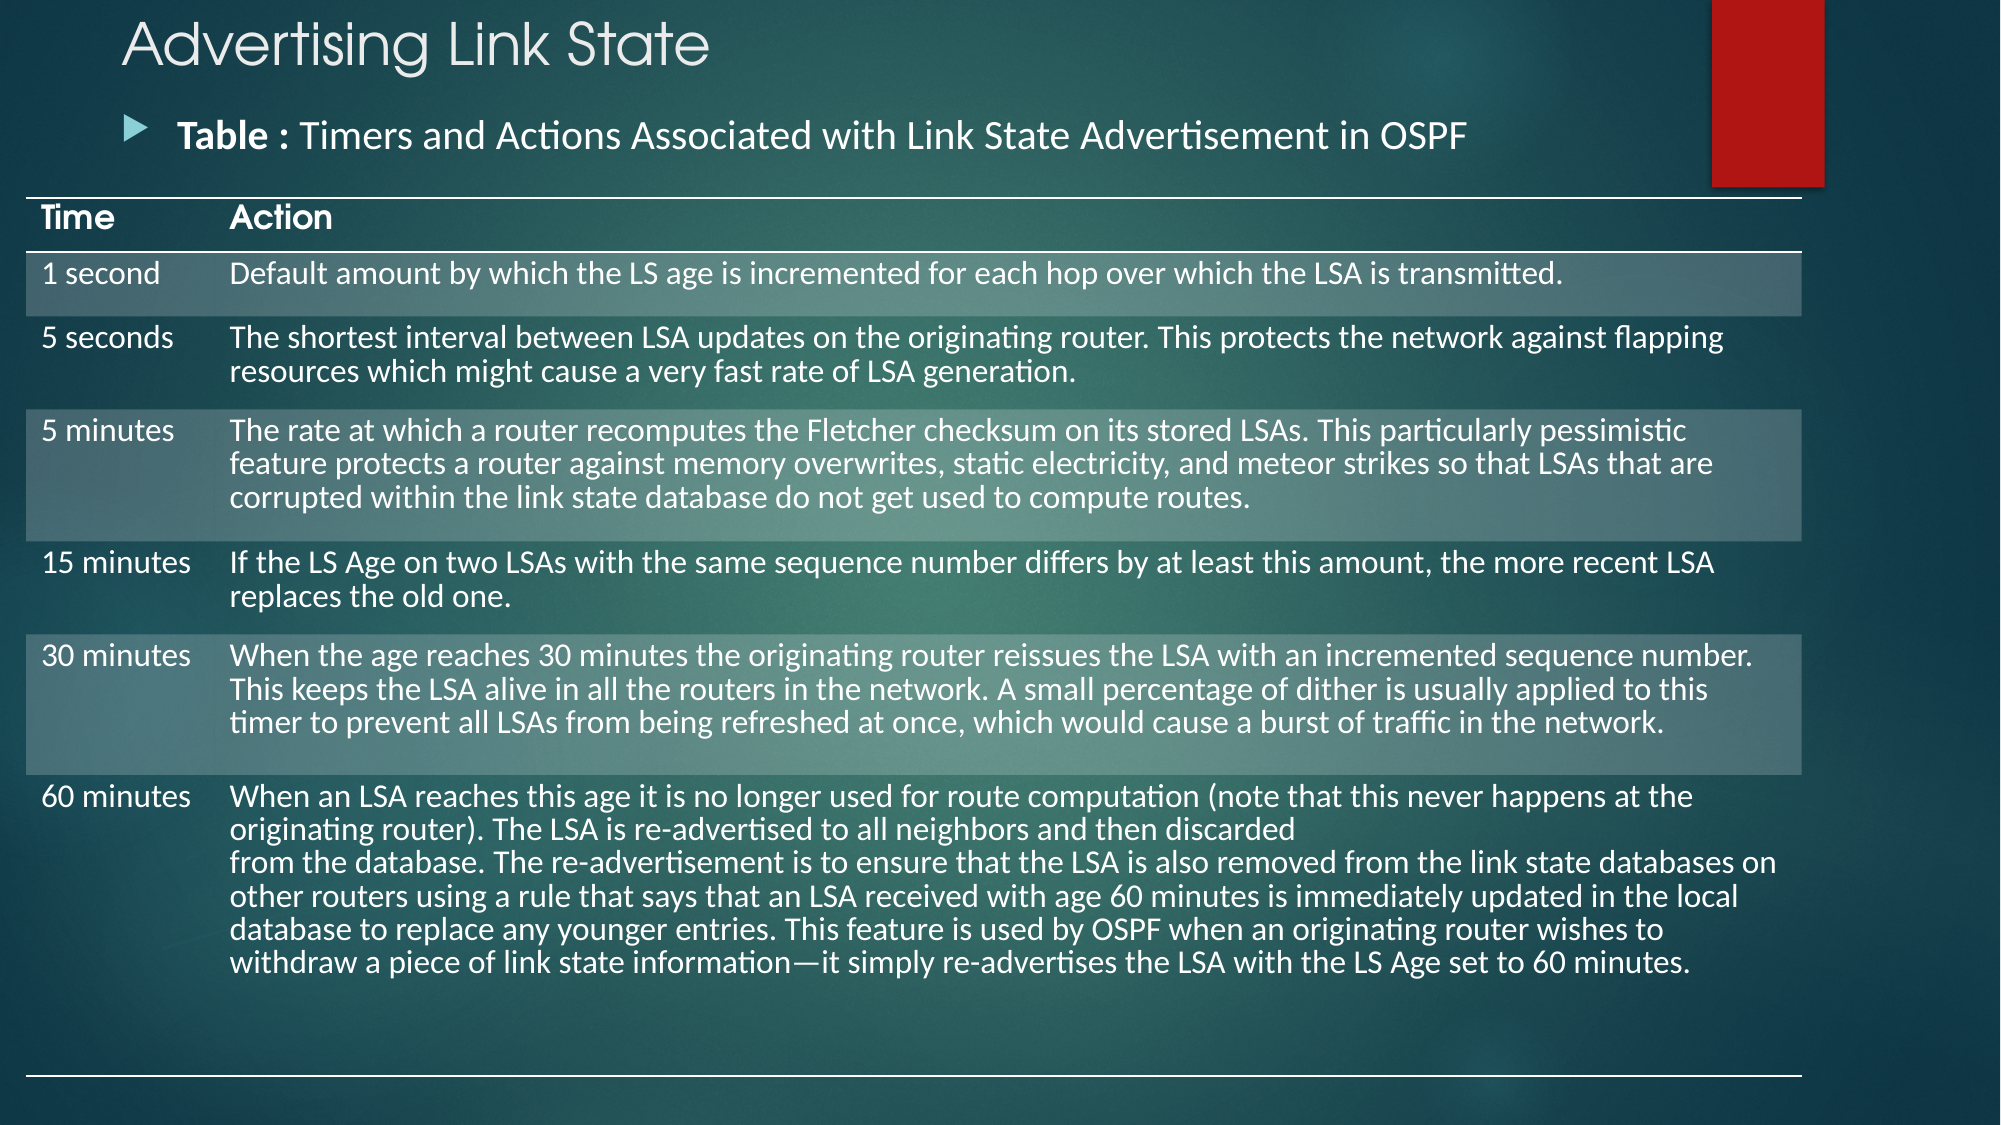

# Advertising Link State
Table : Timers and Actions Associated with Link State Advertisement in OSPF

| Time | Action |
| --- | --- |
| 1 second | Default amount by which the LS age is incremented for each hop over which the LSA is transmitted. |
| 5 seconds | The shortest interval between LSA updates on the originating router. This protects the network against flapping resources which might cause a very fast rate of LSA generation. |
| 5 minutes | The rate at which a router recomputes the Fletcher checksum on its stored LSAs. This particularly pessimistic feature protects a router against memory overwrites, static electricity, and meteor strikes so that LSAs that are corrupted within the link state database do not get used to compute routes. |
| 15 minutes | If the LS Age on two LSAs with the same sequence number differs by at least this amount, the more recent LSA replaces the old one. |
| 30 minutes | When the age reaches 30 minutes the originating router reissues the LSA with an incremented sequence number. This keeps the LSA alive in all the routers in the network. A small percentage of dither is usually applied to this timer to prevent all LSAs from being refreshed at once, which would cause a burst of traffic in the network. |
| 60 minutes | When an LSA reaches this age it is no longer used for route computation (note that this never happens at the originating router). The LSA is re-advertised to all neighbors and then discarded from the database. The re-advertisement is to ensure that the LSA is also removed from the link state databases on other routers using a rule that says that an LSA received with age 60 minutes is immediately updated in the local database to replace any younger entries. This feature is used by OSPF when an originating router wishes to withdraw a piece of link state information—it simply re-advertises the LSA with the LS Age set to 60 minutes. |